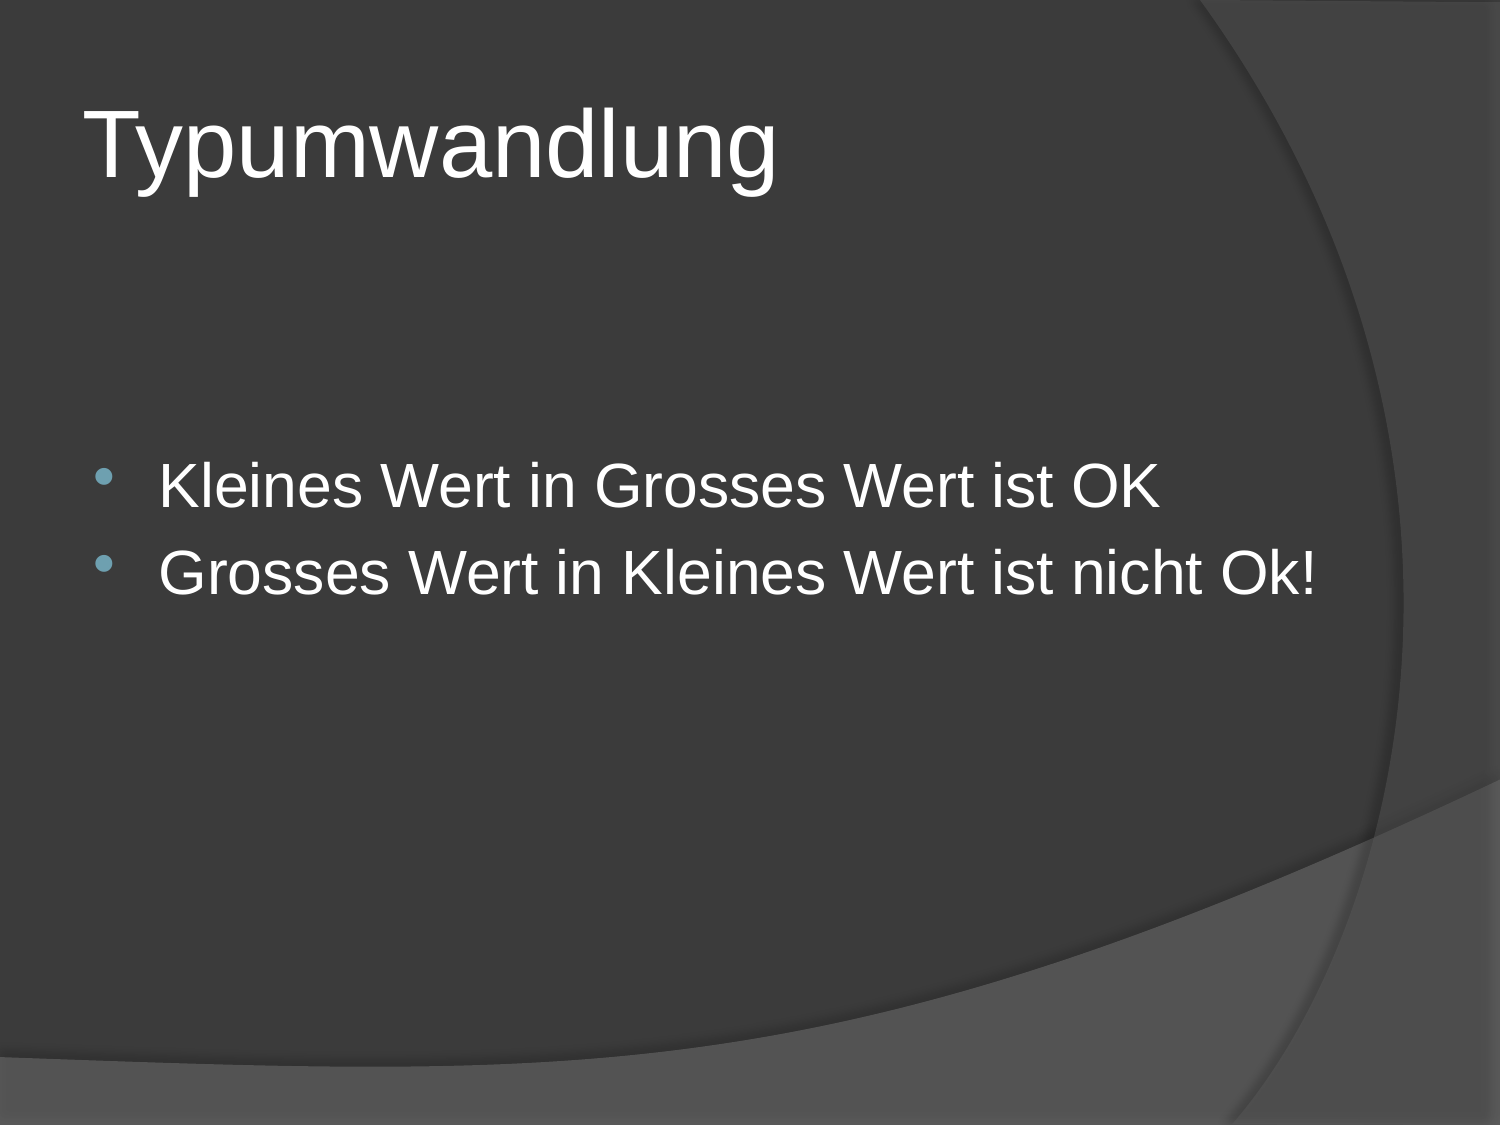

# Typumwandlung

Kleines Wert in Grosses Wert ist OK
Grosses Wert in Kleines Wert ist nicht Ok!